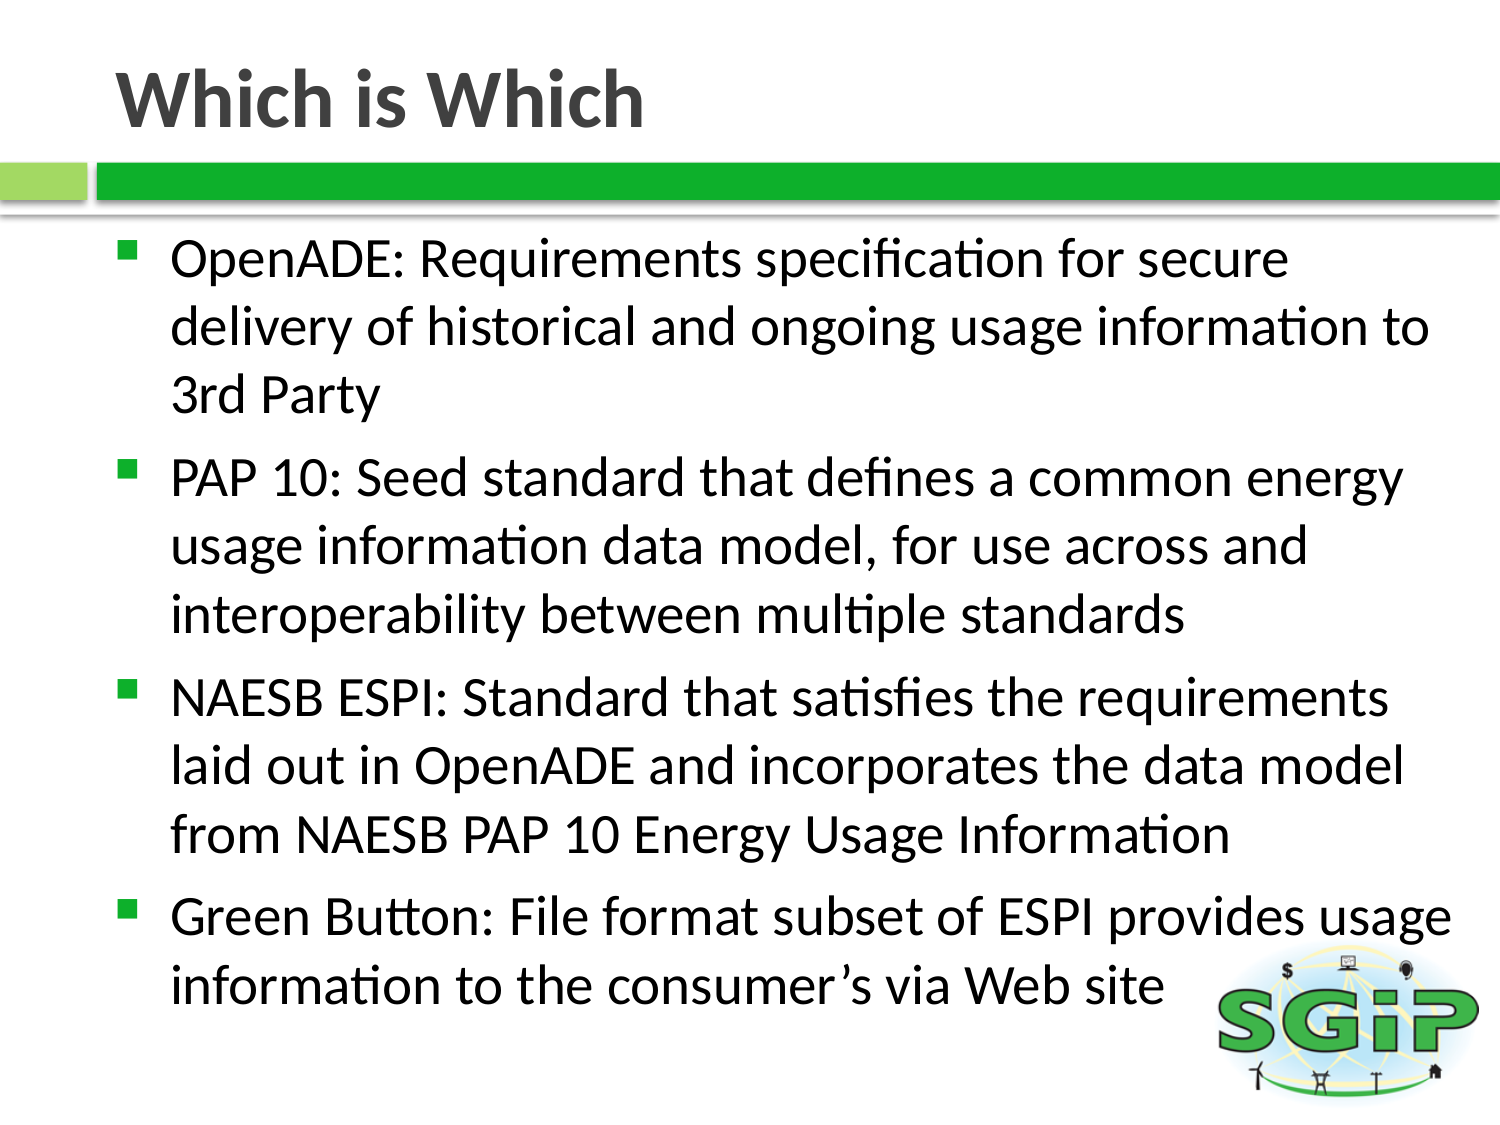

# Which is Which
OpenADE: Requirements specification for secure delivery of historical and ongoing usage information to 3rd Party
PAP 10: Seed standard that defines a common energy usage information data model, for use across and interoperability between multiple standards
NAESB ESPI: Standard that satisfies the requirements laid out in OpenADE and incorporates the data model from NAESB PAP 10 Energy Usage Information
Green Button: File format subset of ESPI provides usage information to the consumer’s via Web site